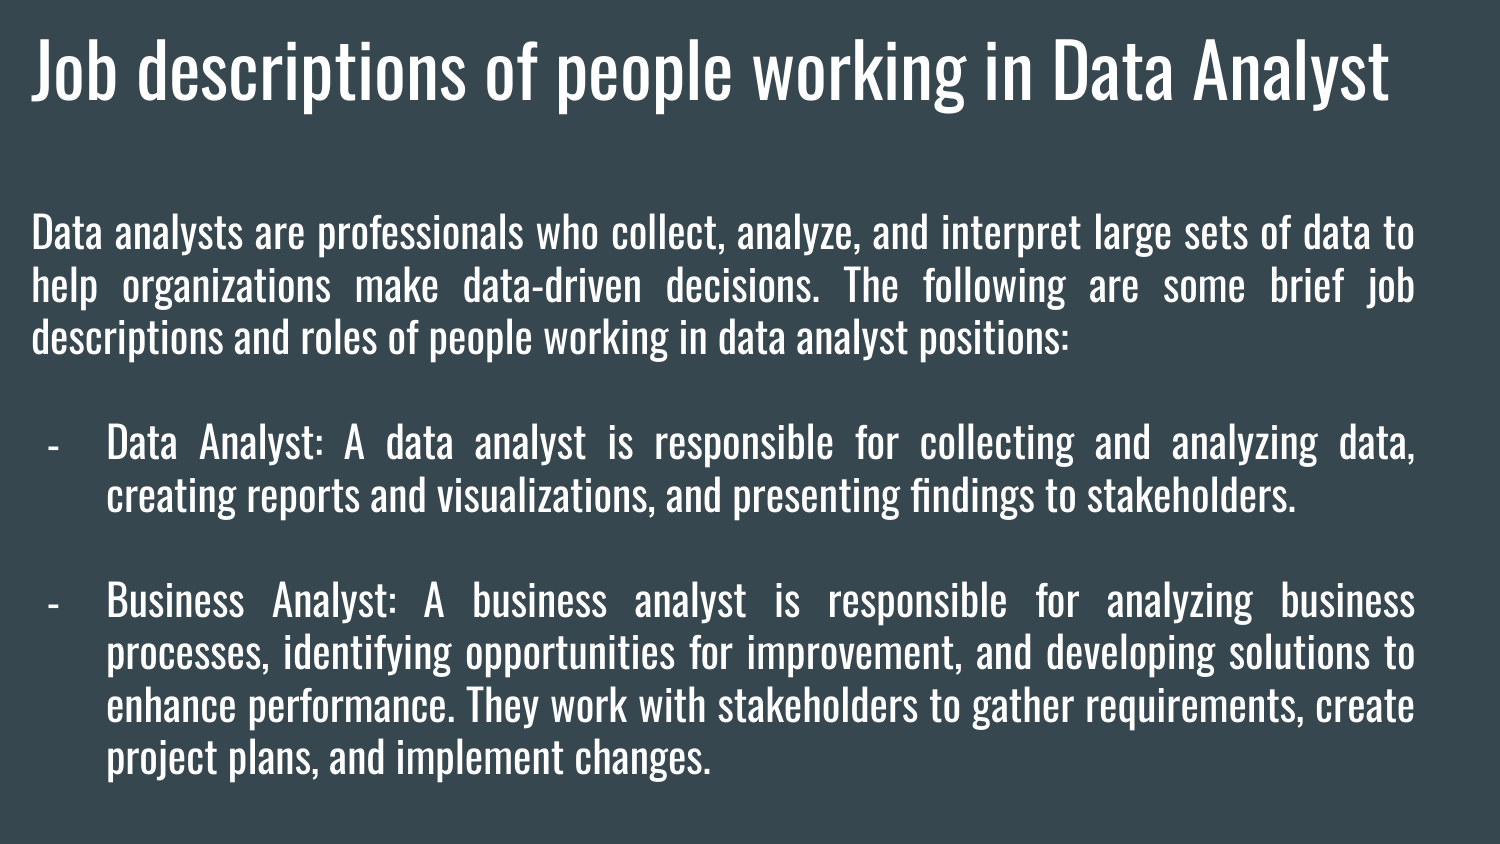

# Job descriptions of people working in Data Analyst

Data analysts are professionals who collect, analyze, and interpret large sets of data to help organizations make data-driven decisions. The following are some brief job descriptions and roles of people working in data analyst positions:

Data Analyst: A data analyst is responsible for collecting and analyzing data, creating reports and visualizations, and presenting findings to stakeholders.

Business Analyst: A business analyst is responsible for analyzing business processes, identifying opportunities for improvement, and developing solutions to enhance performance. They work with stakeholders to gather requirements, create project plans, and implement changes.